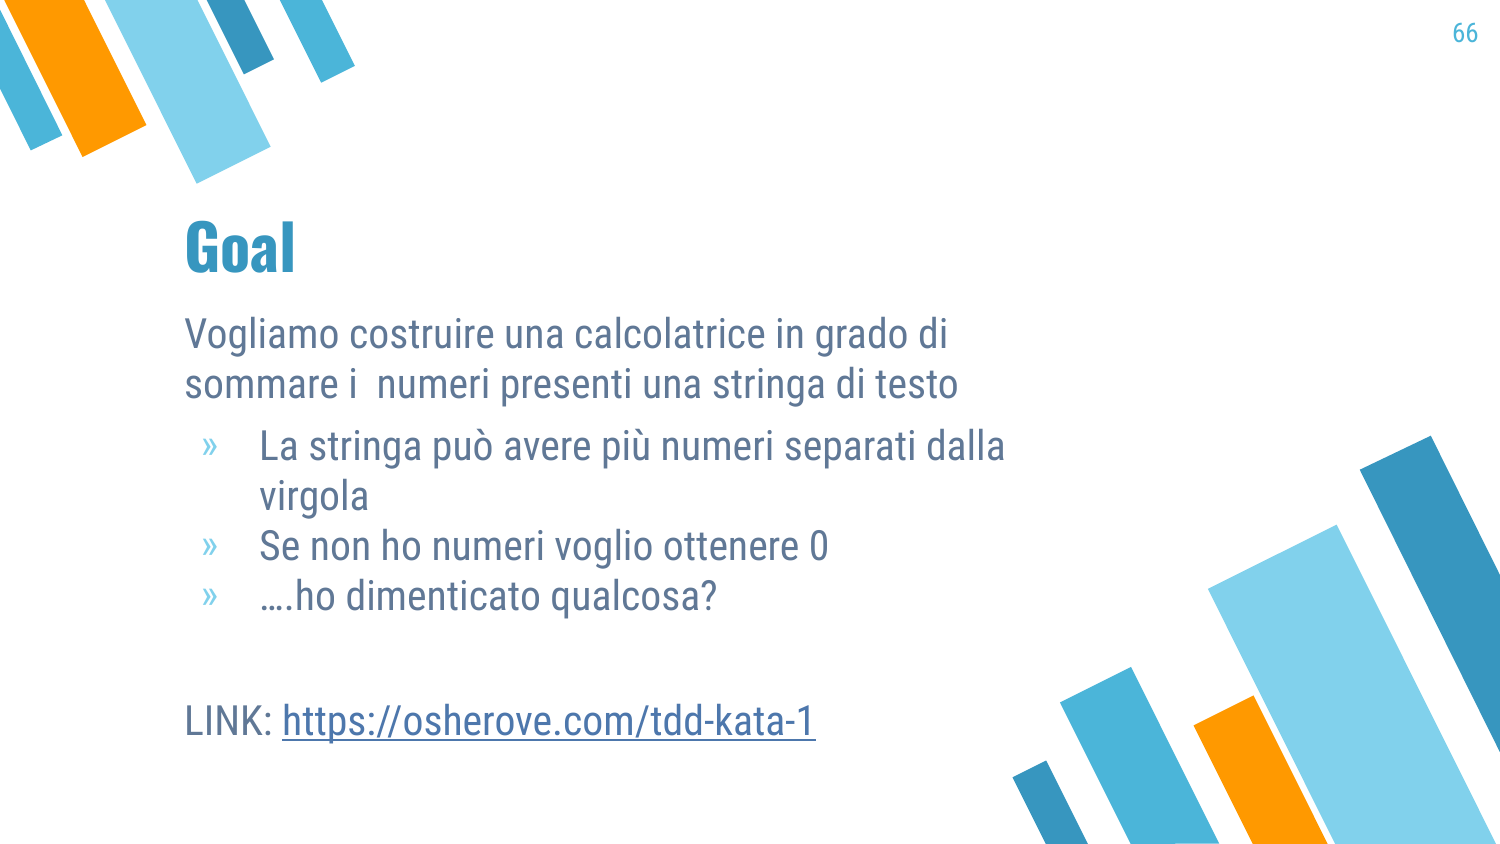

66
# Goal
Vogliamo costruire una calcolatrice in grado di sommare i  numeri presenti una stringa di testo
La stringa può avere più numeri separati dalla virgola
Se non ho numeri voglio ottenere 0
….ho dimenticato qualcosa?

LINK: https://osherove.com/tdd-kata-1